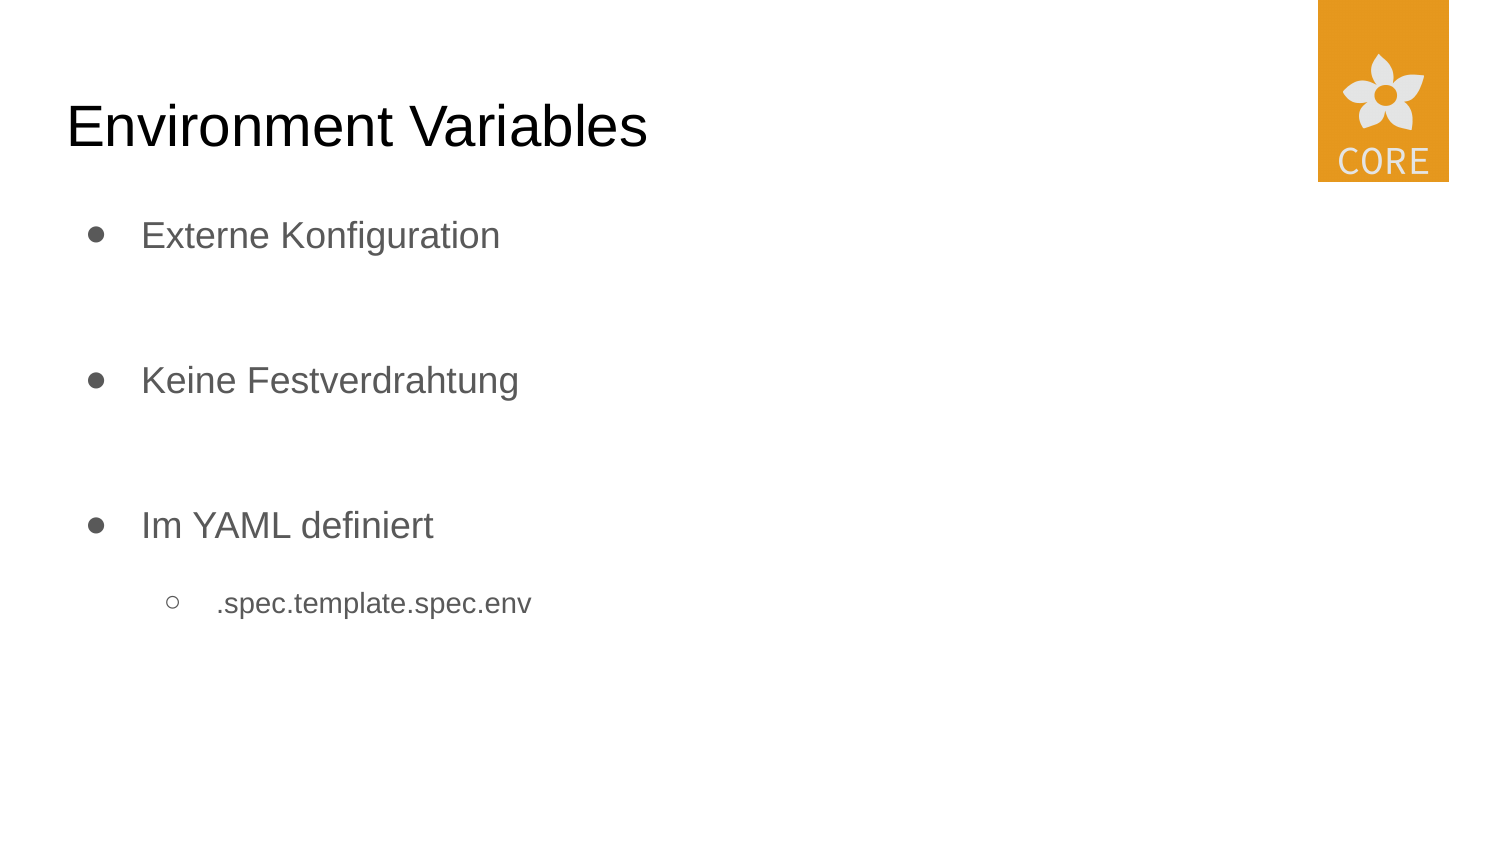

# Environment Variables
Externe Konfiguration

Keine Festverdrahtung

Im YAML definiert
.spec.template.spec.env